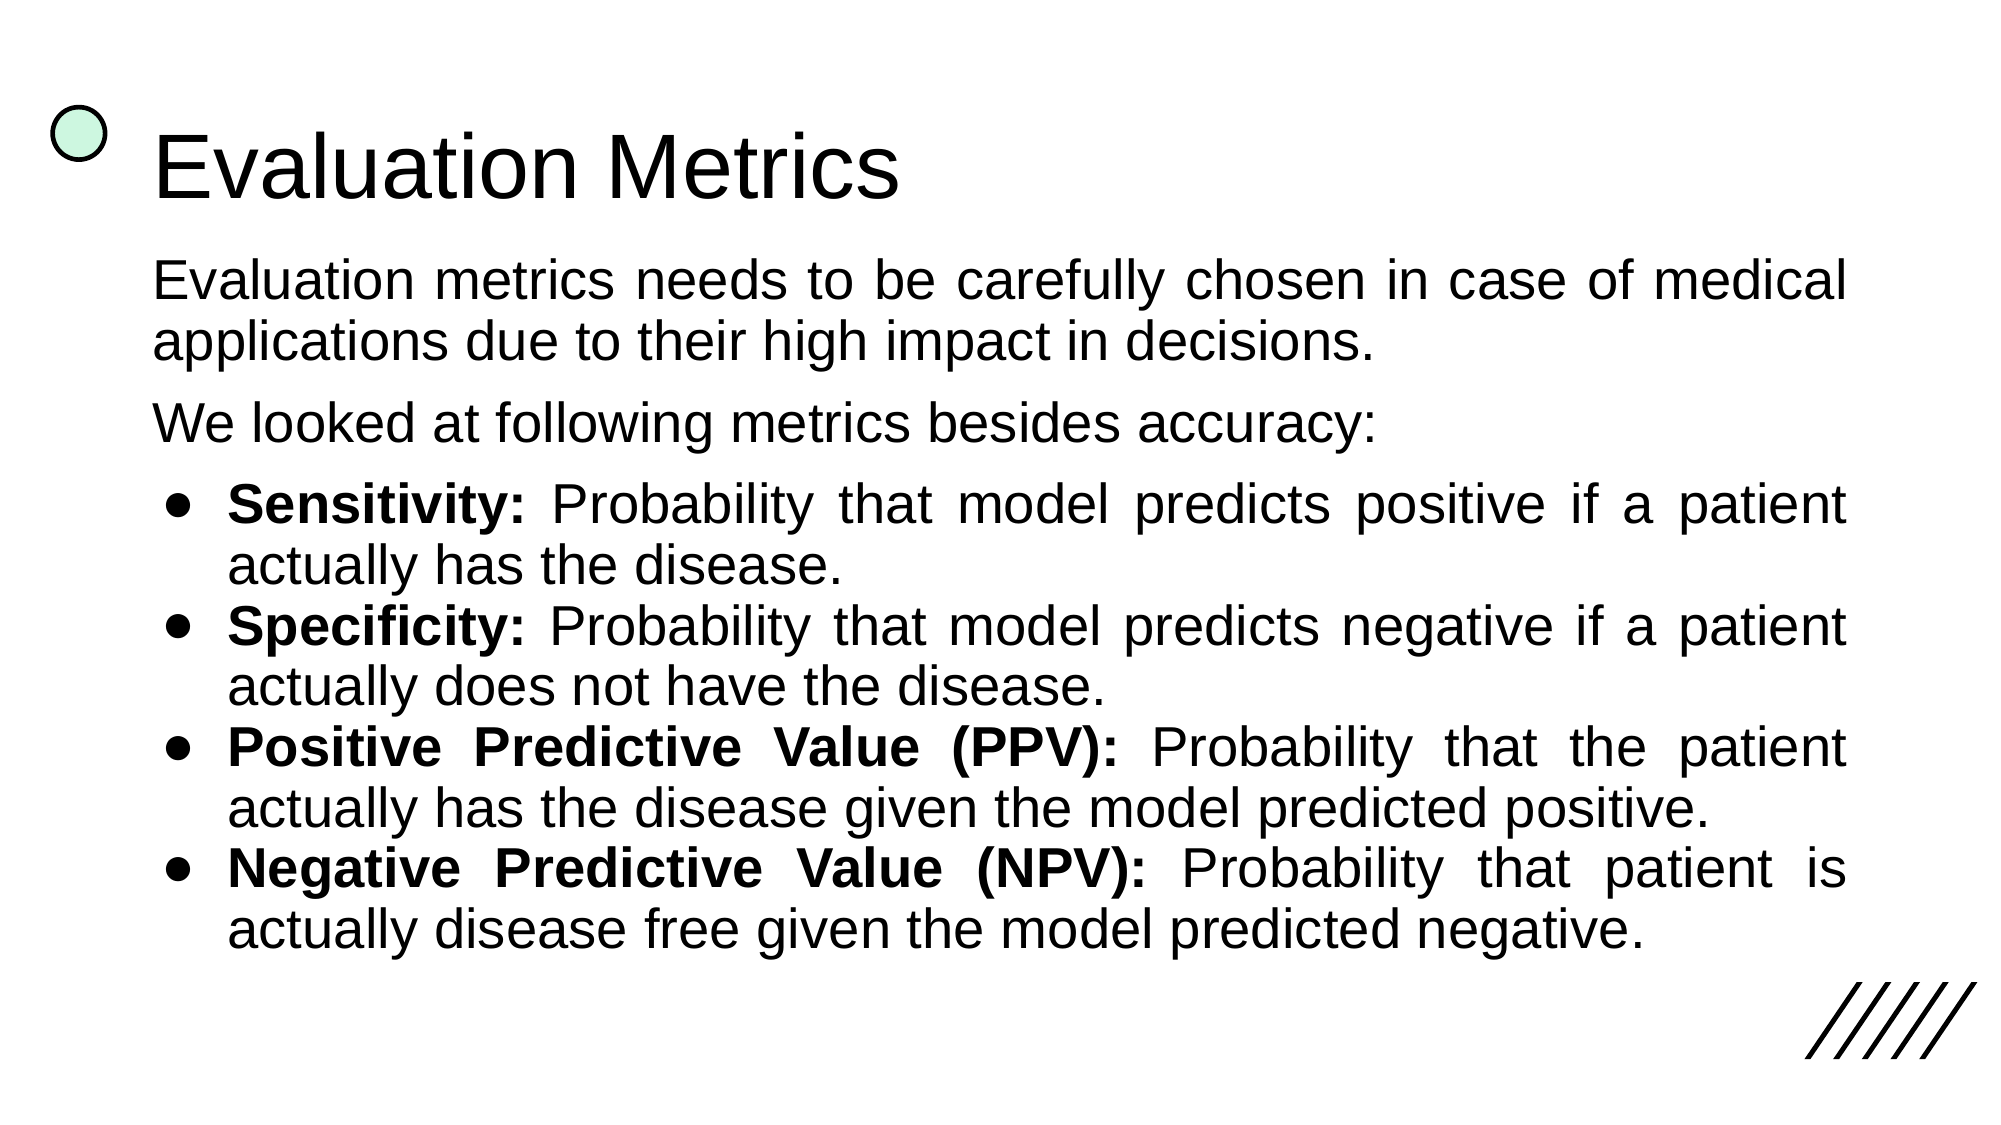

# Evaluation Metrics
Evaluation metrics needs to be carefully chosen in case of medical applications due to their high impact in decisions.
We looked at following metrics besides accuracy:
Sensitivity: Probability that model predicts positive if a patient actually has the disease.
Specificity: Probability that model predicts negative if a patient actually does not have the disease.
Positive Predictive Value (PPV): Probability that the patient actually has the disease given the model predicted positive.
Negative Predictive Value (NPV): Probability that patient is actually disease free given the model predicted negative.